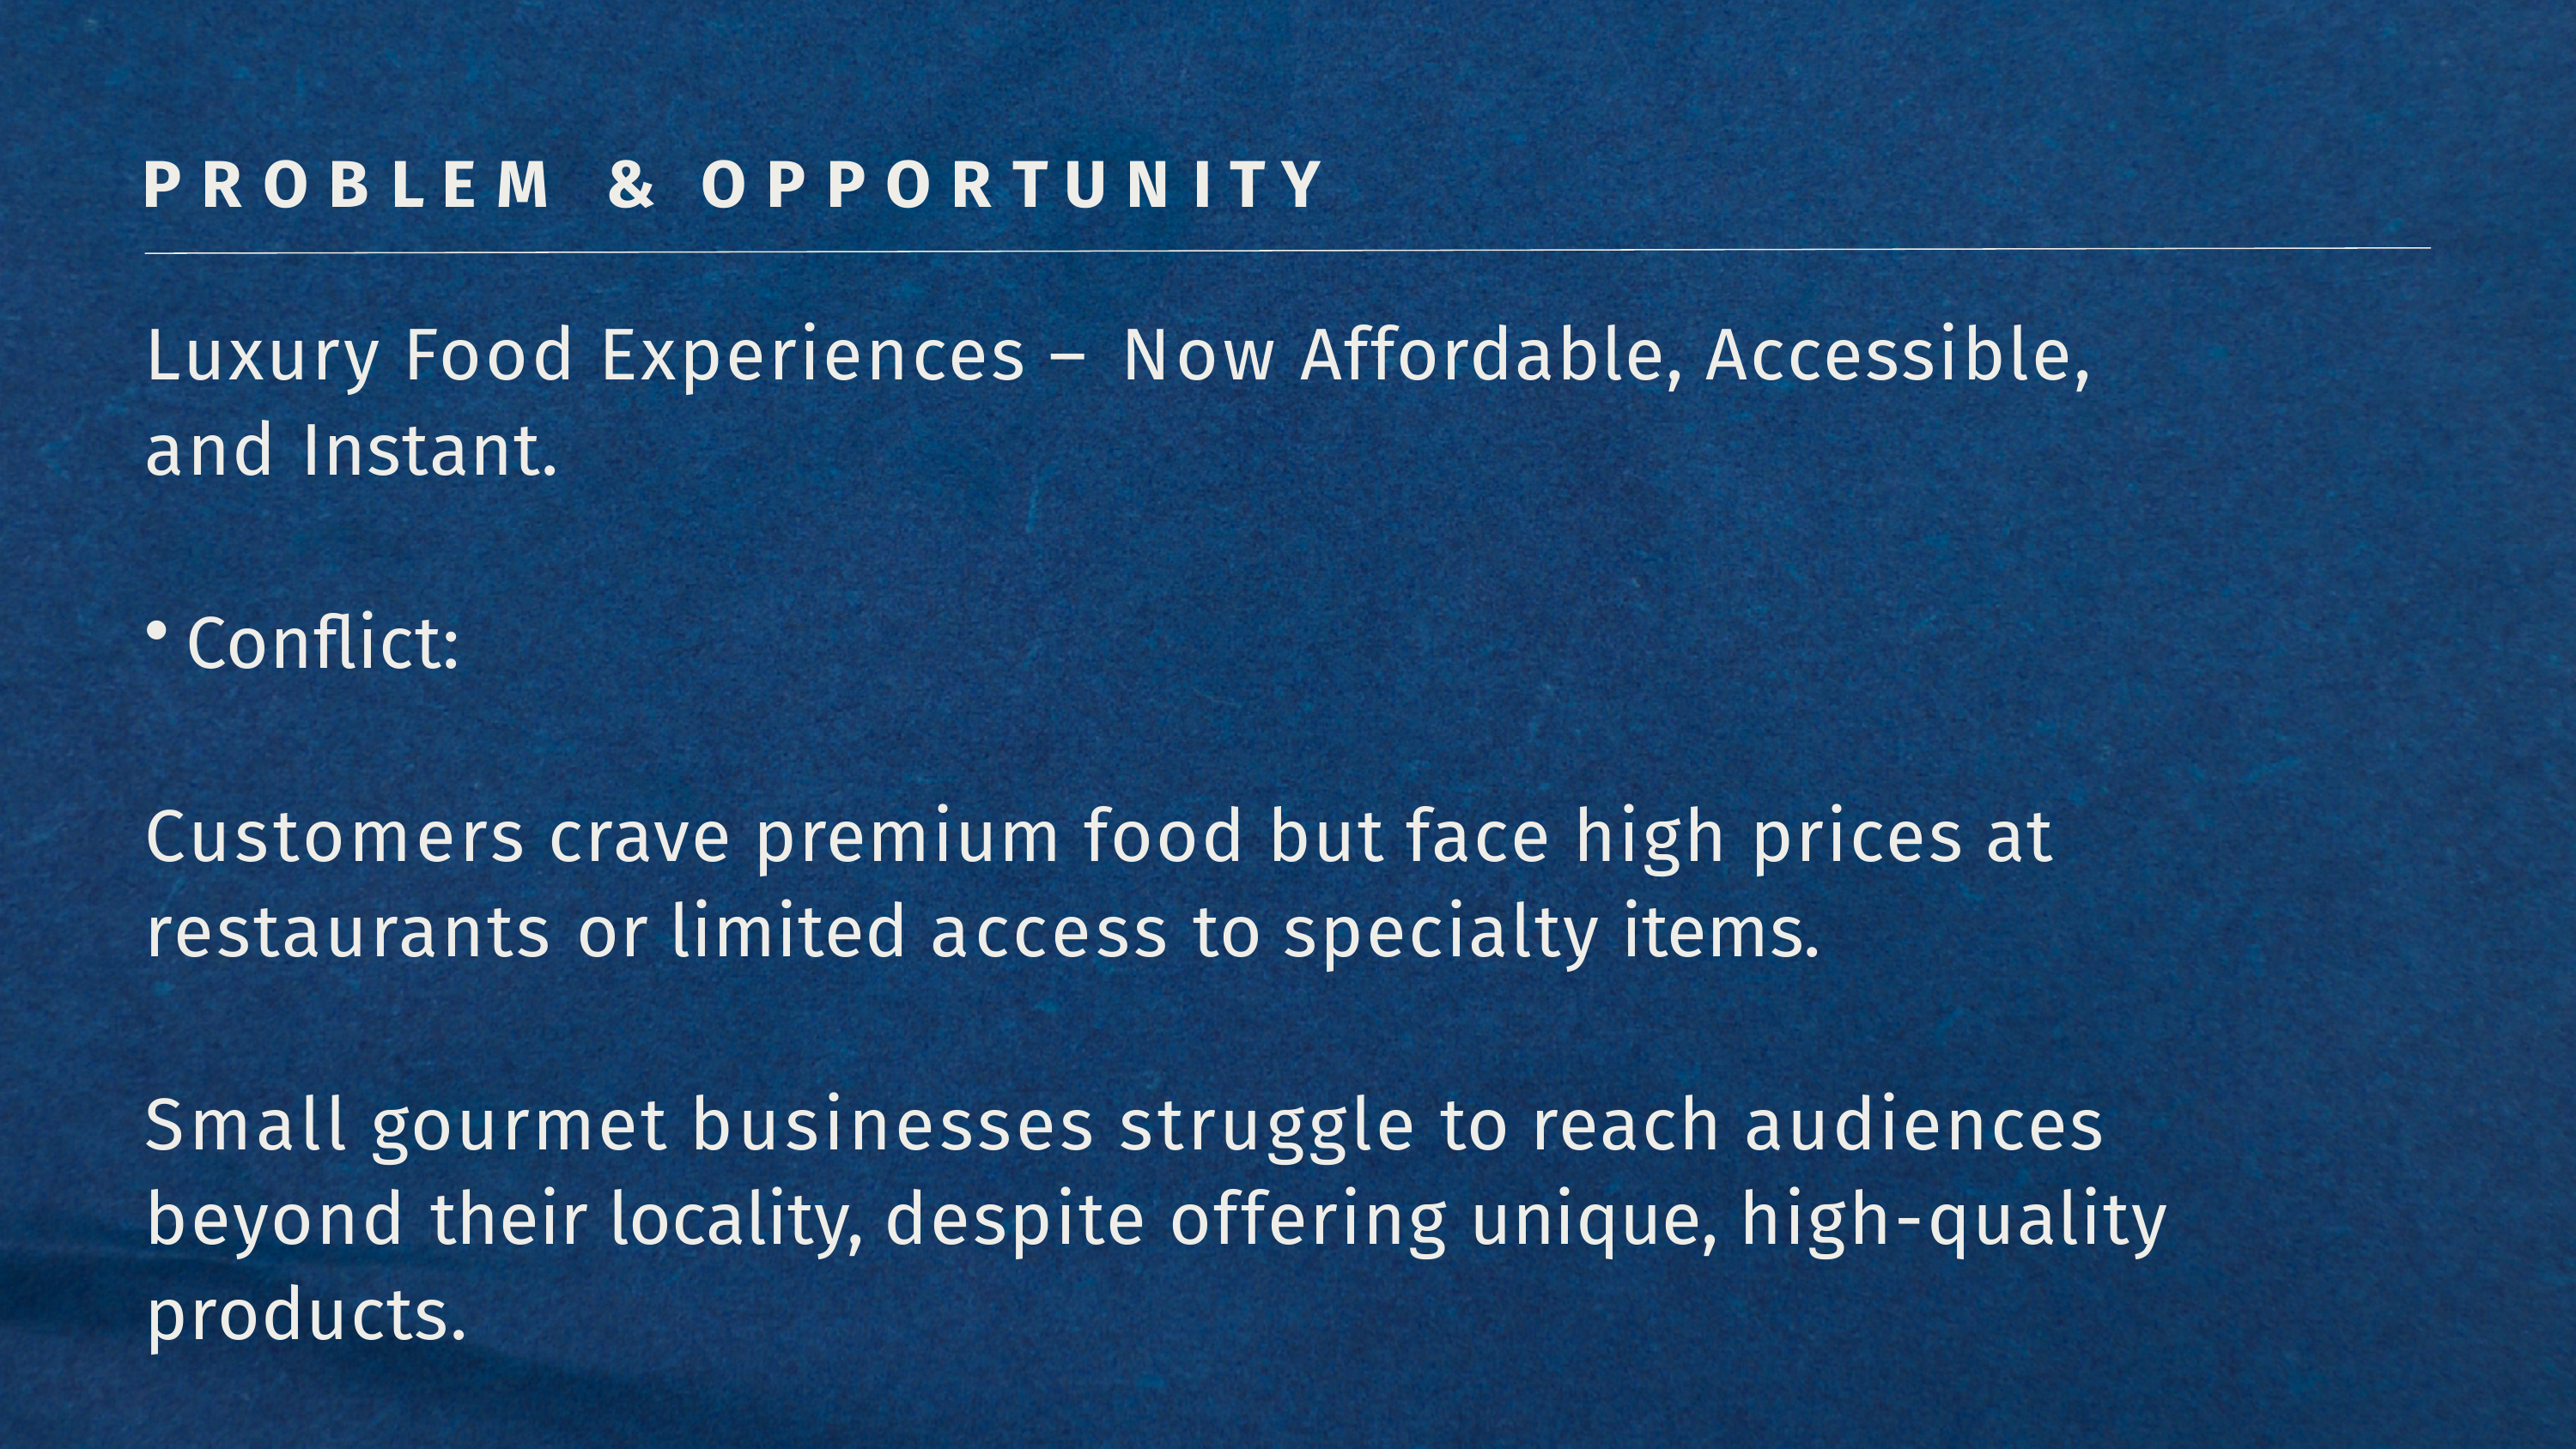

# P R O B L E M	&	O P P O R T U N I T Y

Luxury Food Experiences – Now Affordable, Accessible, and Instant.

Conflict:

Customers crave premium food but face high prices at restaurants or limited access to specialty items.

Small gourmet businesses struggle to reach audiences beyond their locality, despite offering unique, high-quality products.